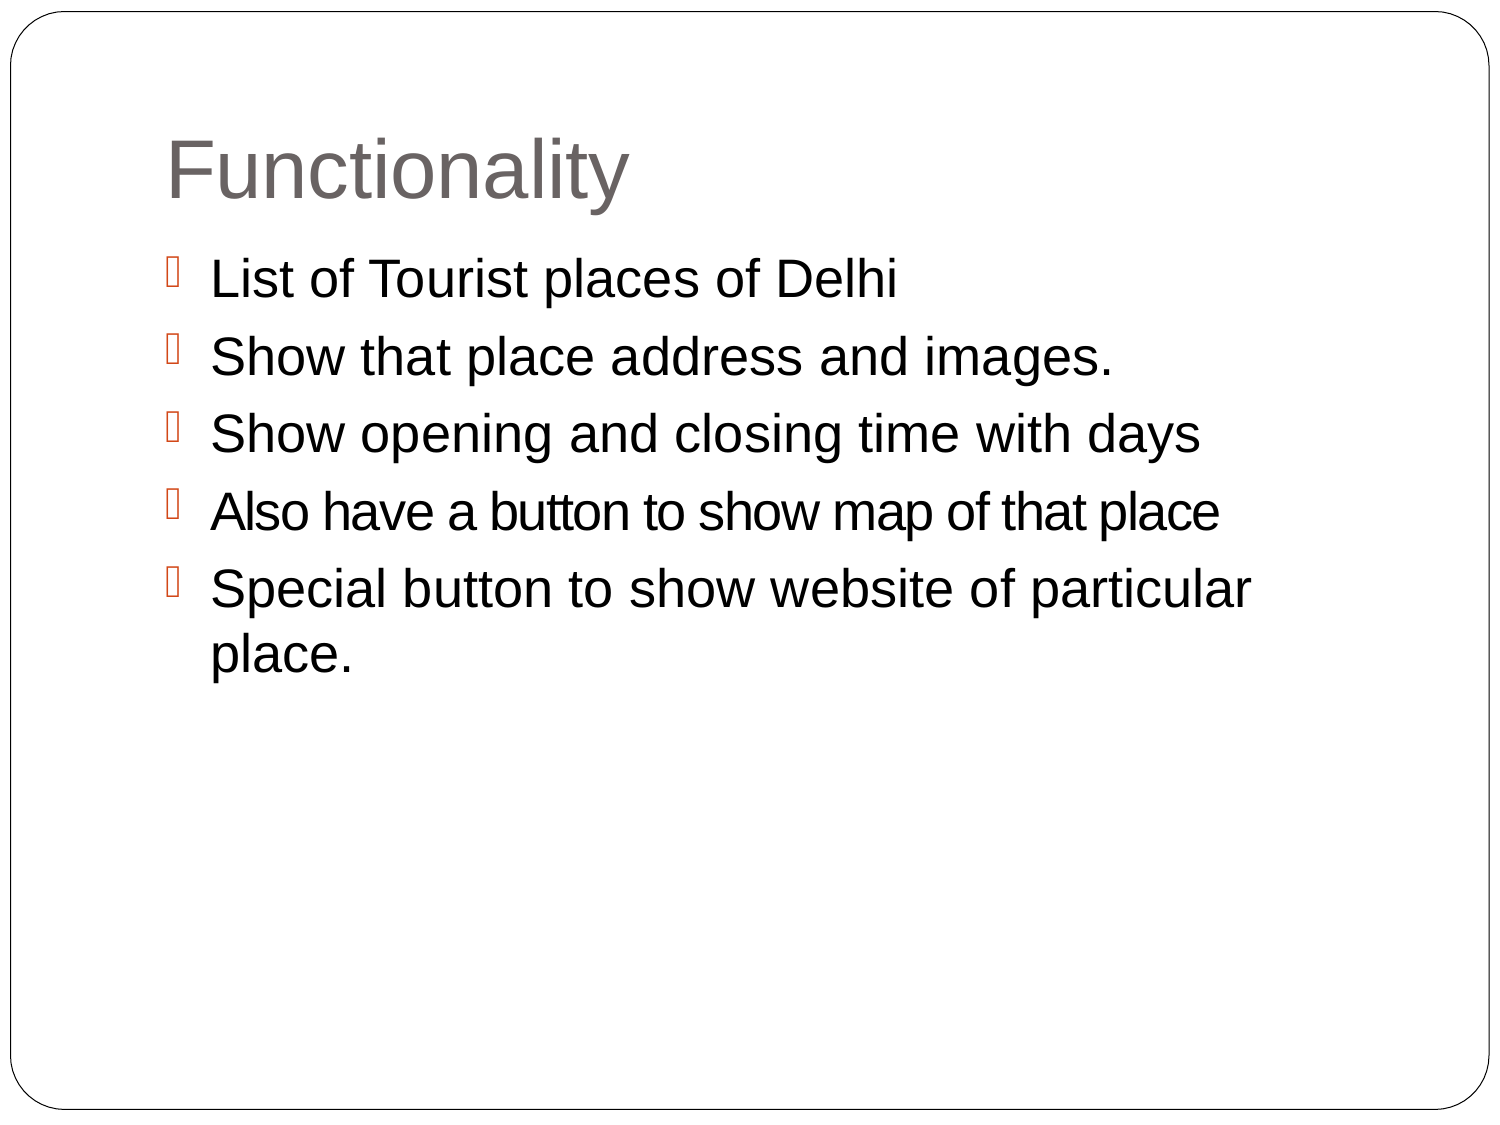

# Functionality
List of Tourist places of Delhi
Show that place address and images.
Show opening and closing time with days
Also have a button to show map of that place
Special button to show website of particular place.